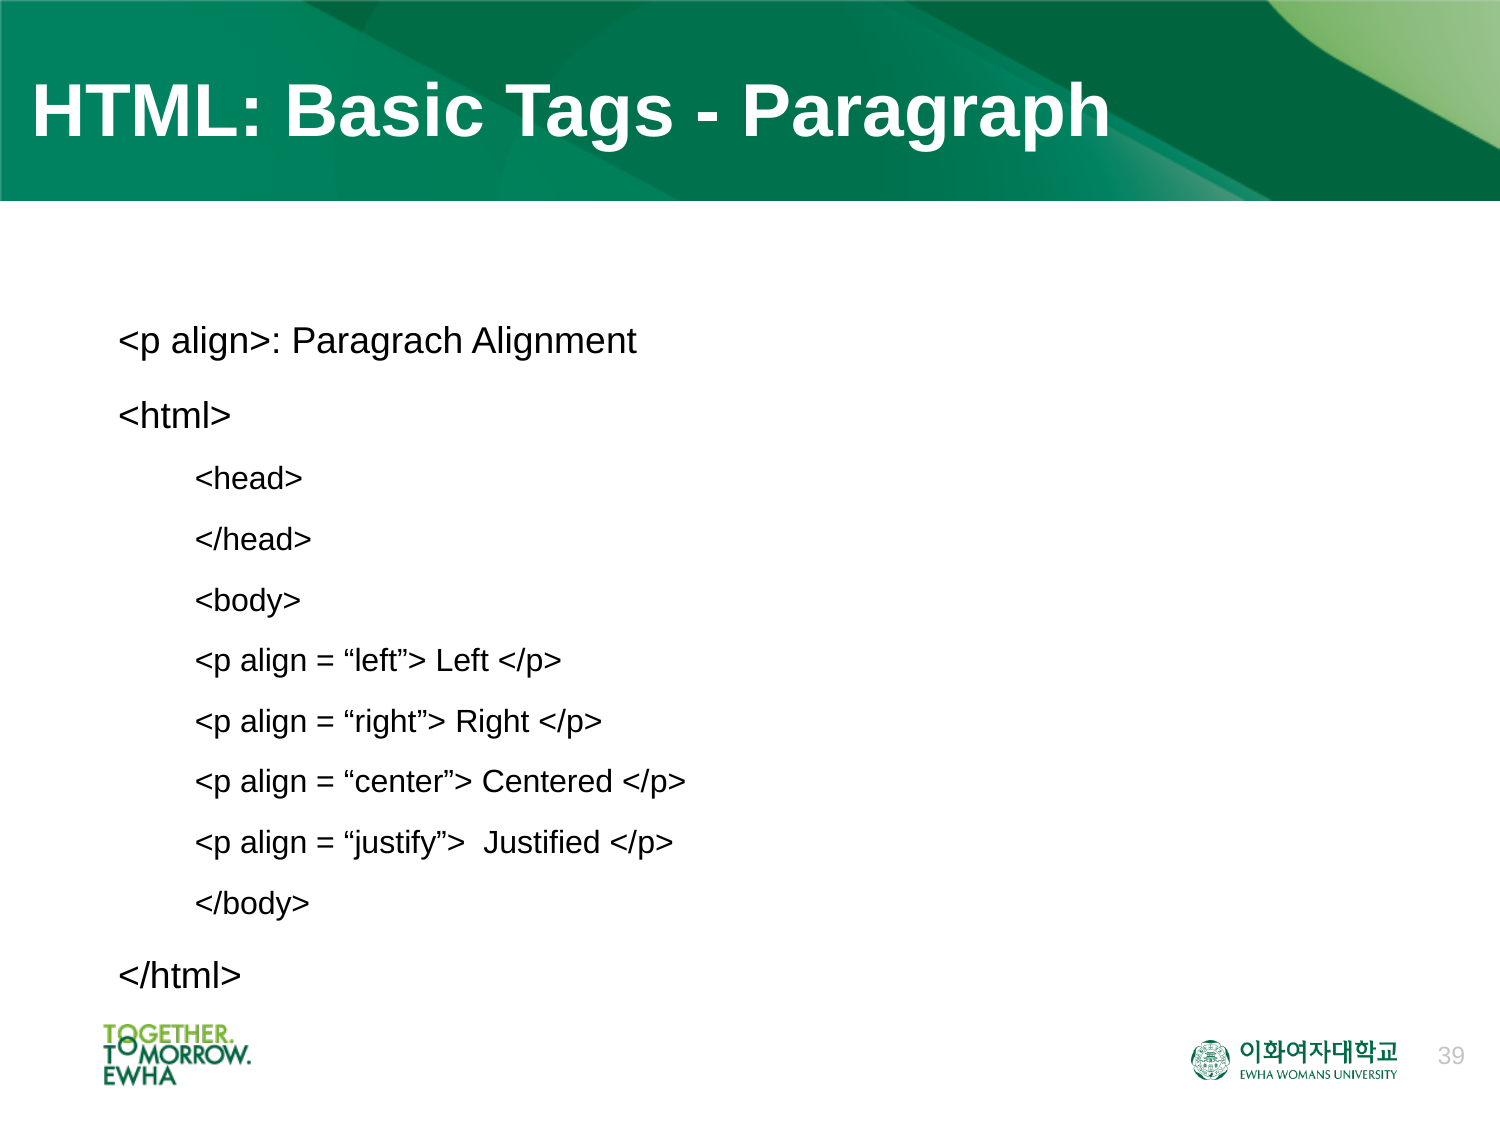

# HTML: Basic Tags - Paragraph
<p align>: Paragrach Alignment
<html>
<head>
</head>
<body>
	<p align = “left”> Left </p>
	<p align = “right”> Right </p>
	<p align = “center”> Centered </p>
	<p align = “justify”>  Justified </p>
</body>
</html>
39